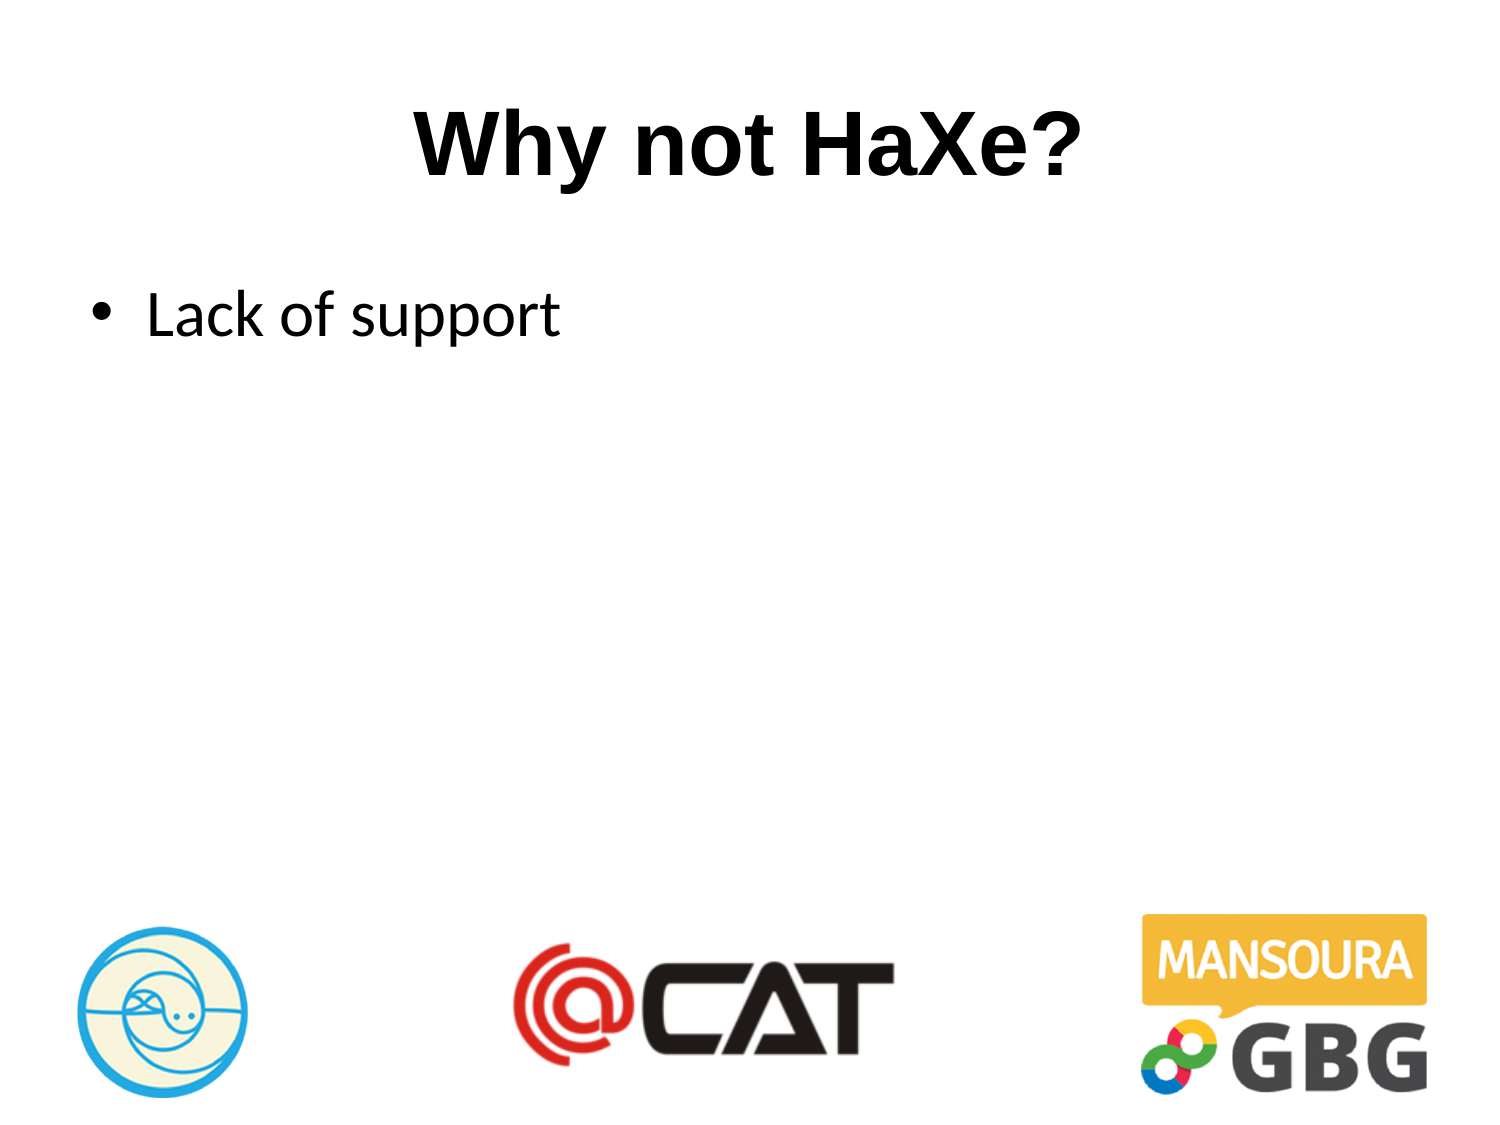

# Why not HaXe?
Lack of support